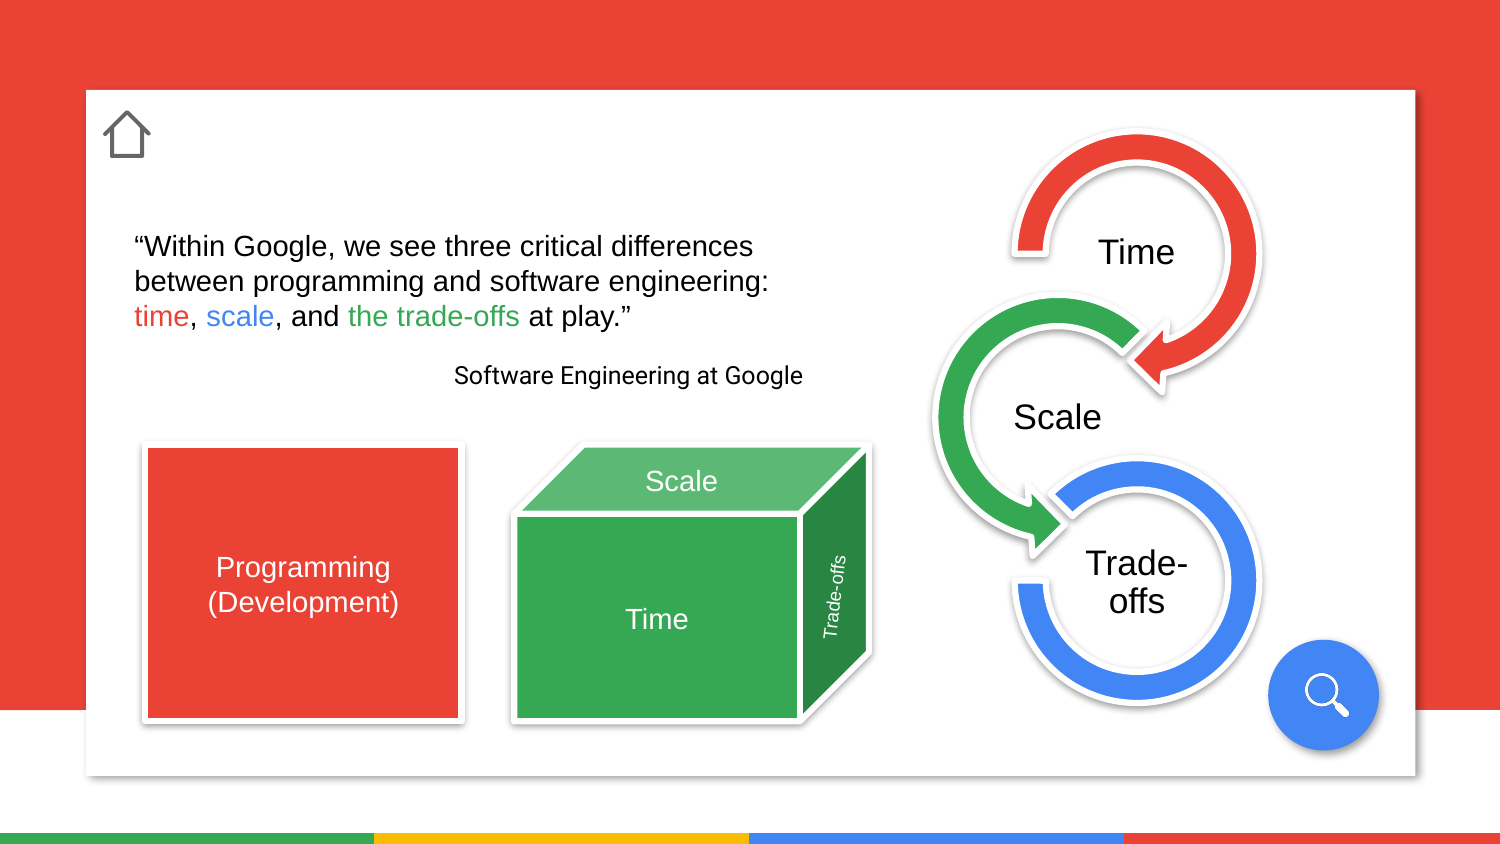

Time
Scale
Trade-offs
“Within Google, we see three critical differences between programming and software engineering: time, scale, and the trade-offs at play.”
Software Engineering at Google
Programming (Development)
Time
Scale
Trade-offs